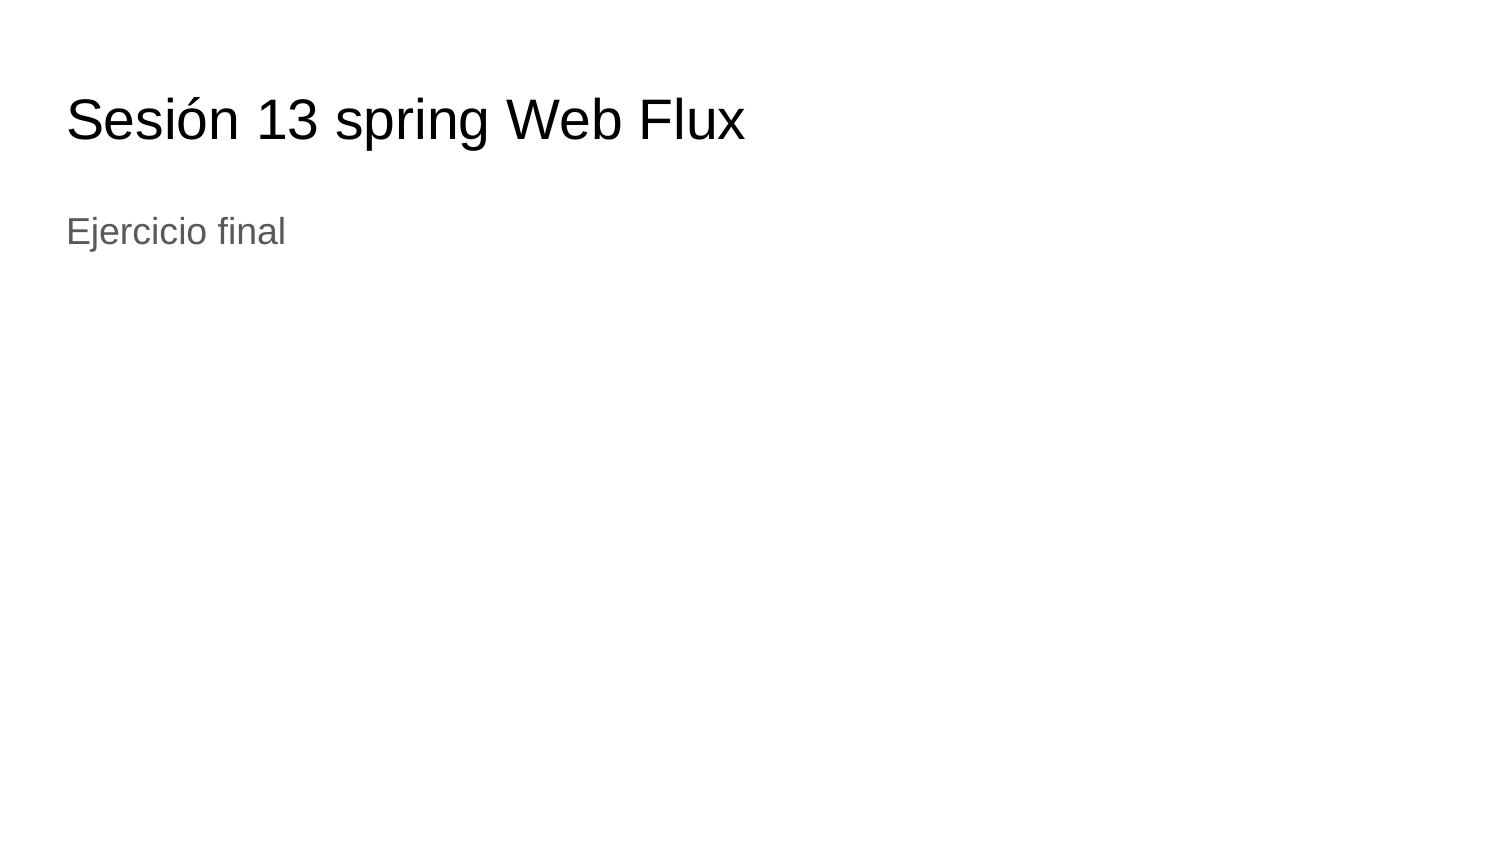

# Sesión 13 spring Web Flux
Ejercicio final